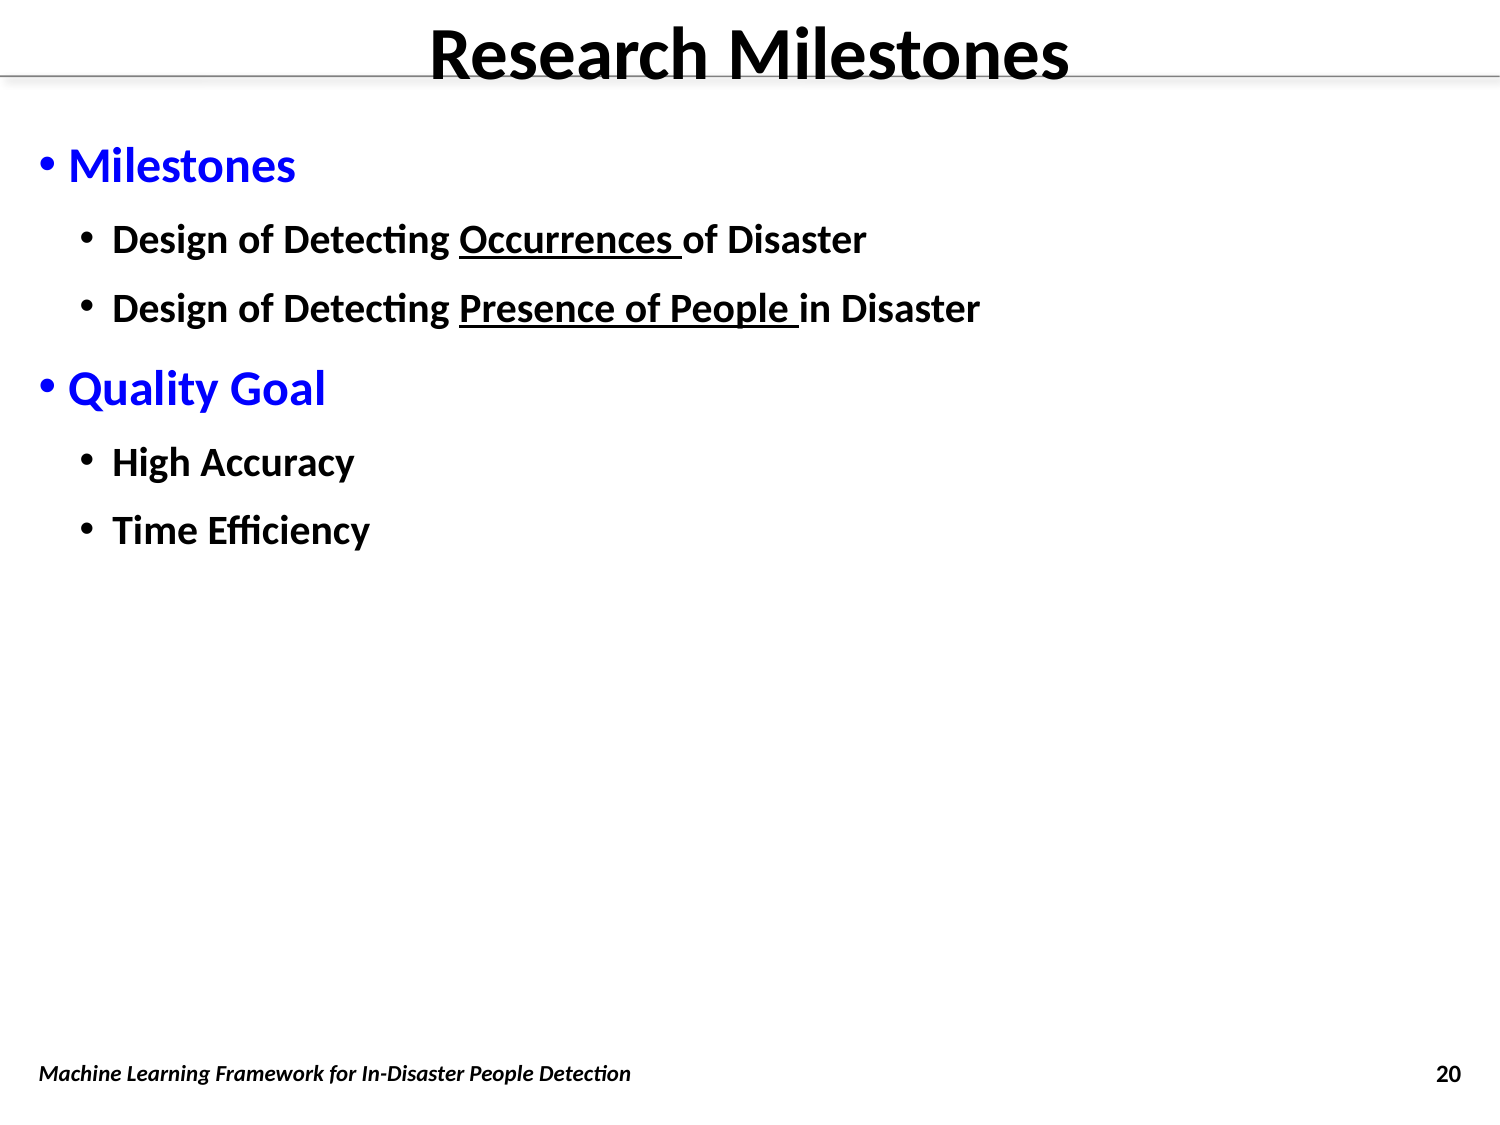

# Research Milestones
Milestones
Design of Detecting Occurrences of Disaster
Design of Detecting Presence of People in Disaster
Quality Goal
High Accuracy
Time Efficiency
Machine Learning Framework for In-Disaster People Detection
20